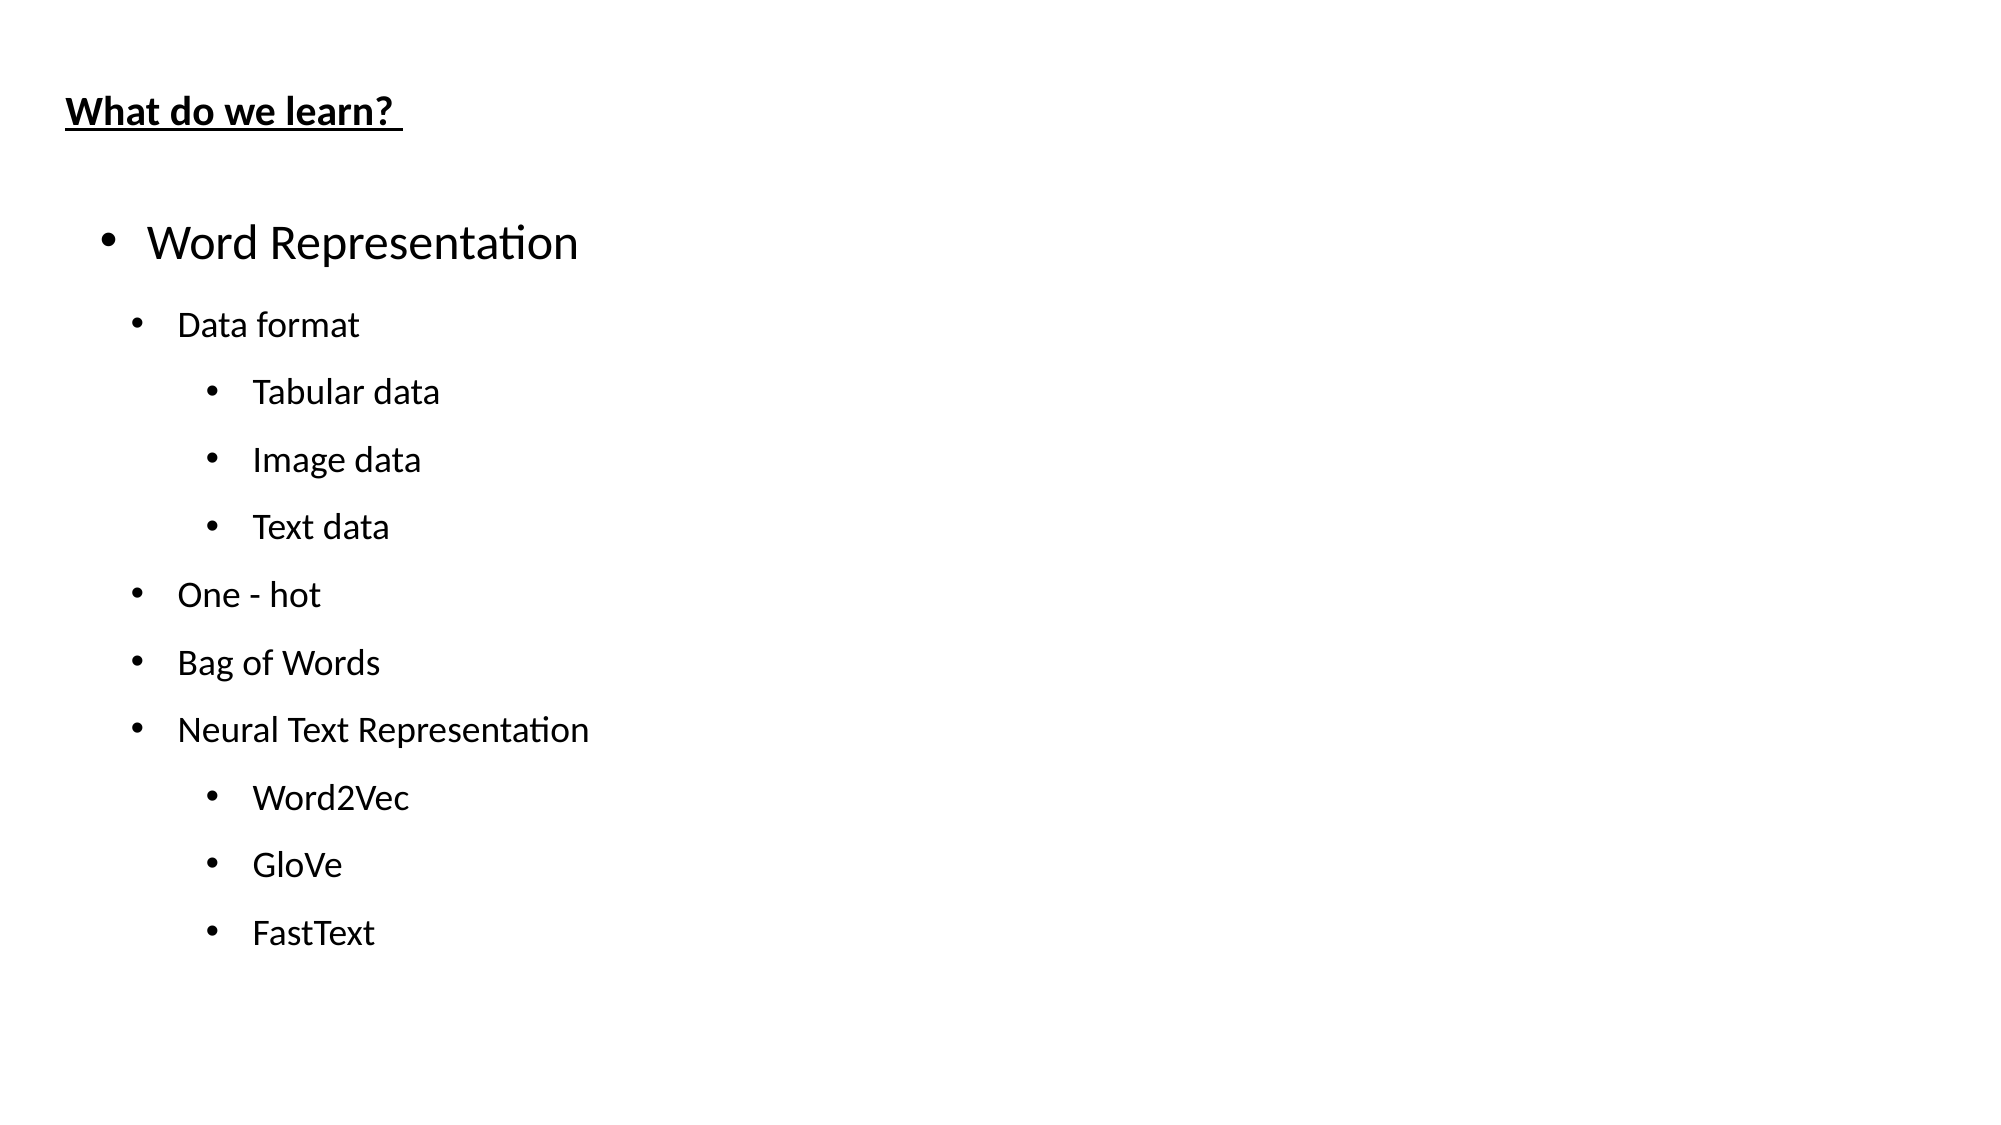

What do we learn?

Word Representation
Data format
Tabular data
Image data
Text data
One - hot
Bag of Words
Neural Text Representation
Word2Vec
GloVe
FastText